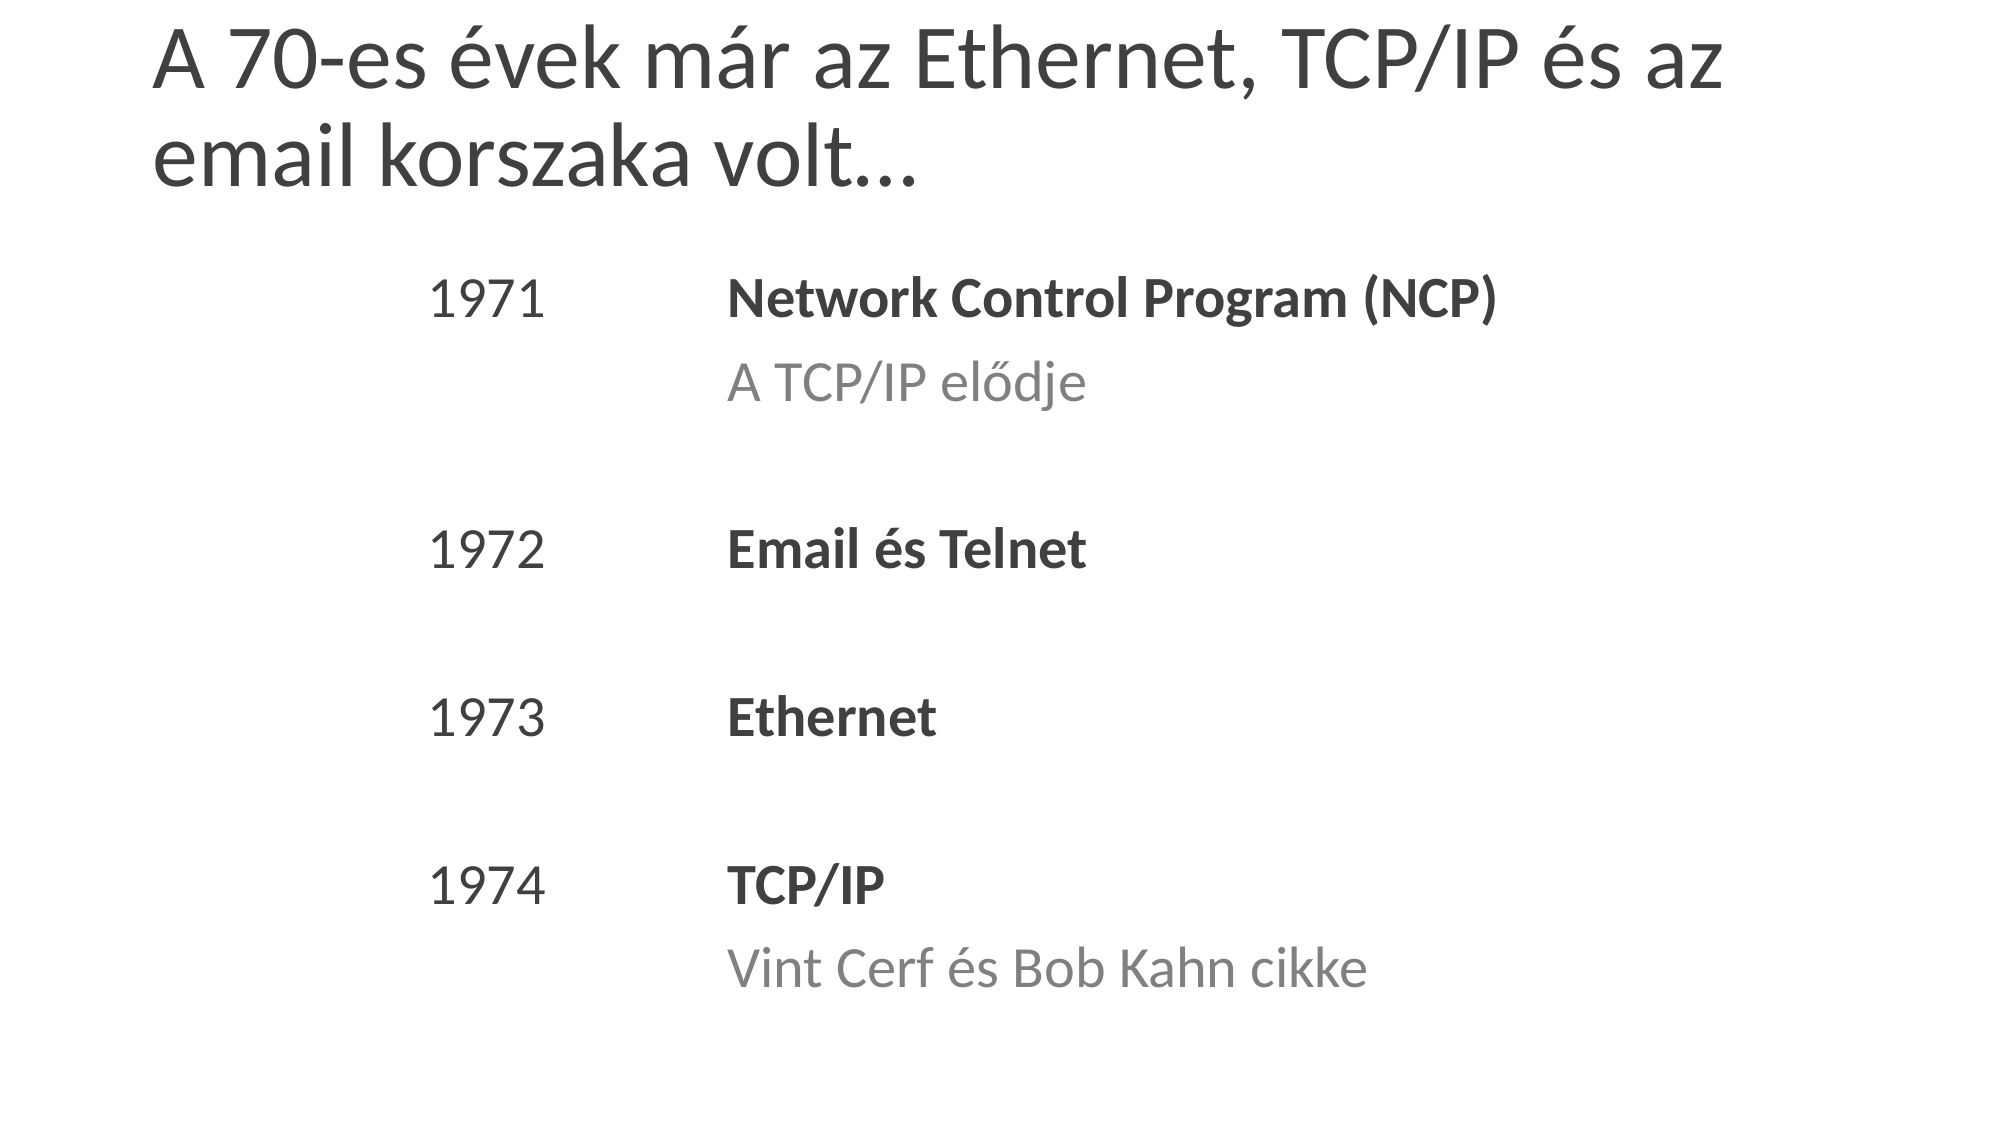

# A 70-es évek már az Ethernet, TCP/IP és az email korszaka volt…
1971		Network Control Program (NCP)
		A TCP/IP elődje

1972		Email és Telnet

1973		Ethernet

1974		TCP/IP
		Vint Cerf és Bob Kahn cikke